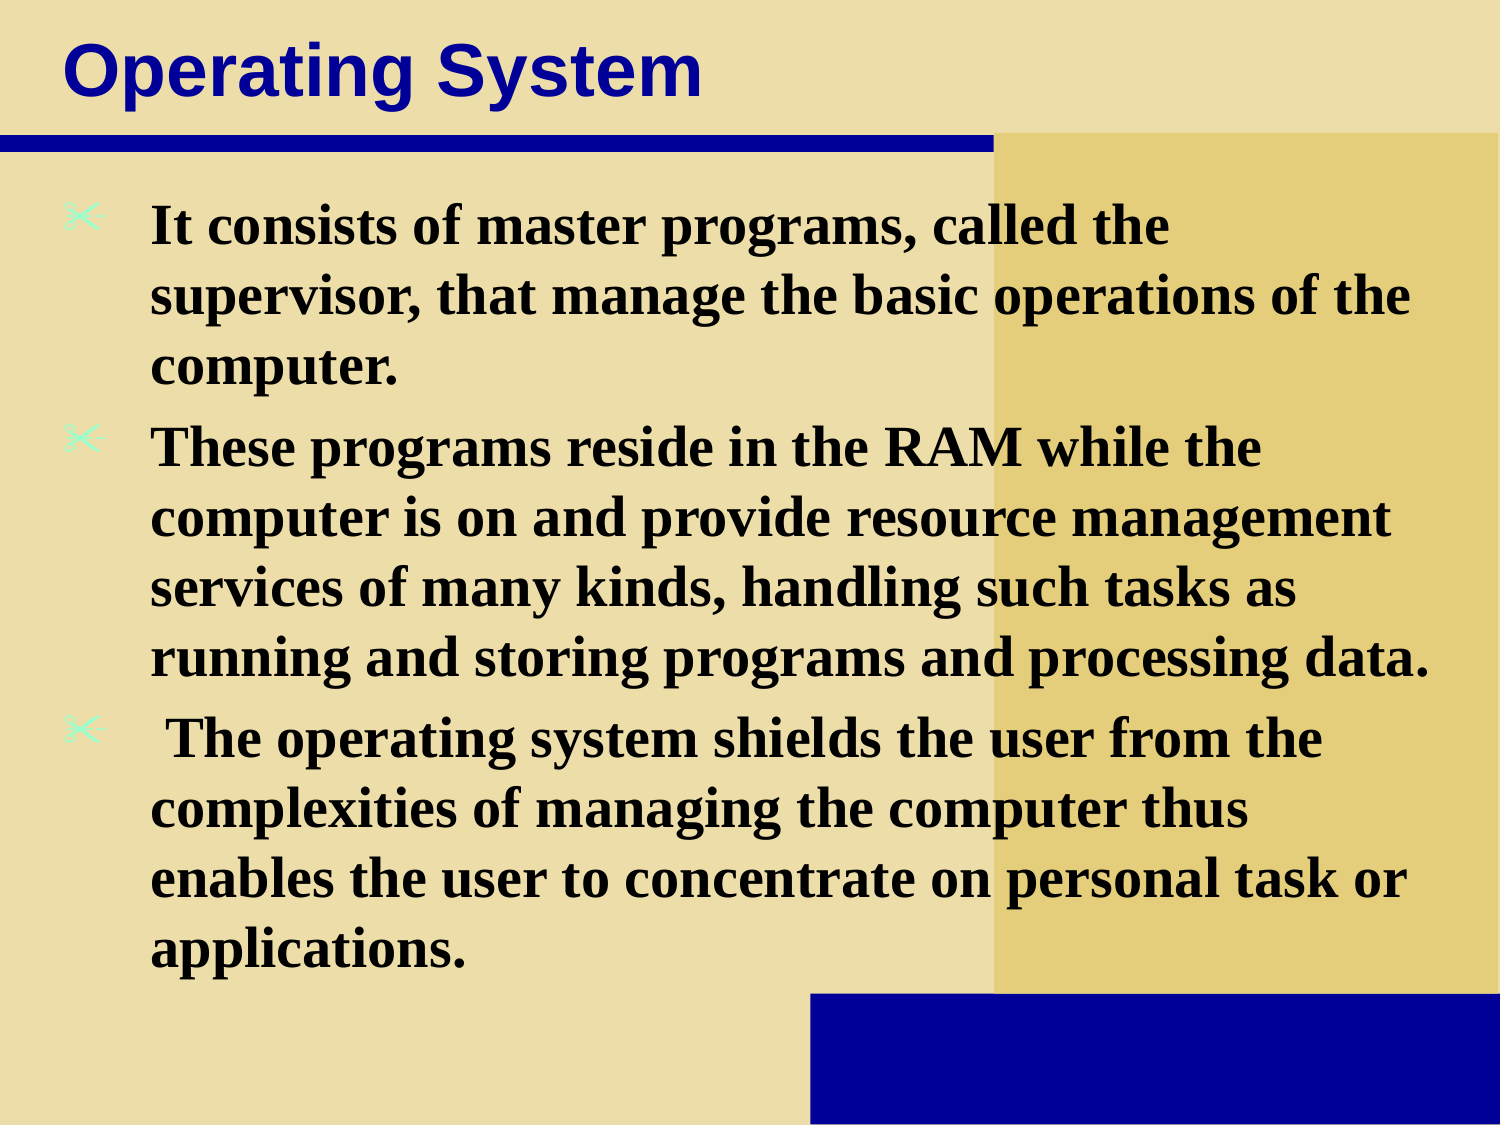

# Operating System
It consists of master programs, called the supervisor, that manage the basic operations of the computer.
These programs reside in the RAM while the computer is on and provide resource management services of many kinds, handling such tasks as running and storing programs and processing data.
 The operating system shields the user from the complexities of managing the computer thus enables the user to concentrate on personal task or applications.